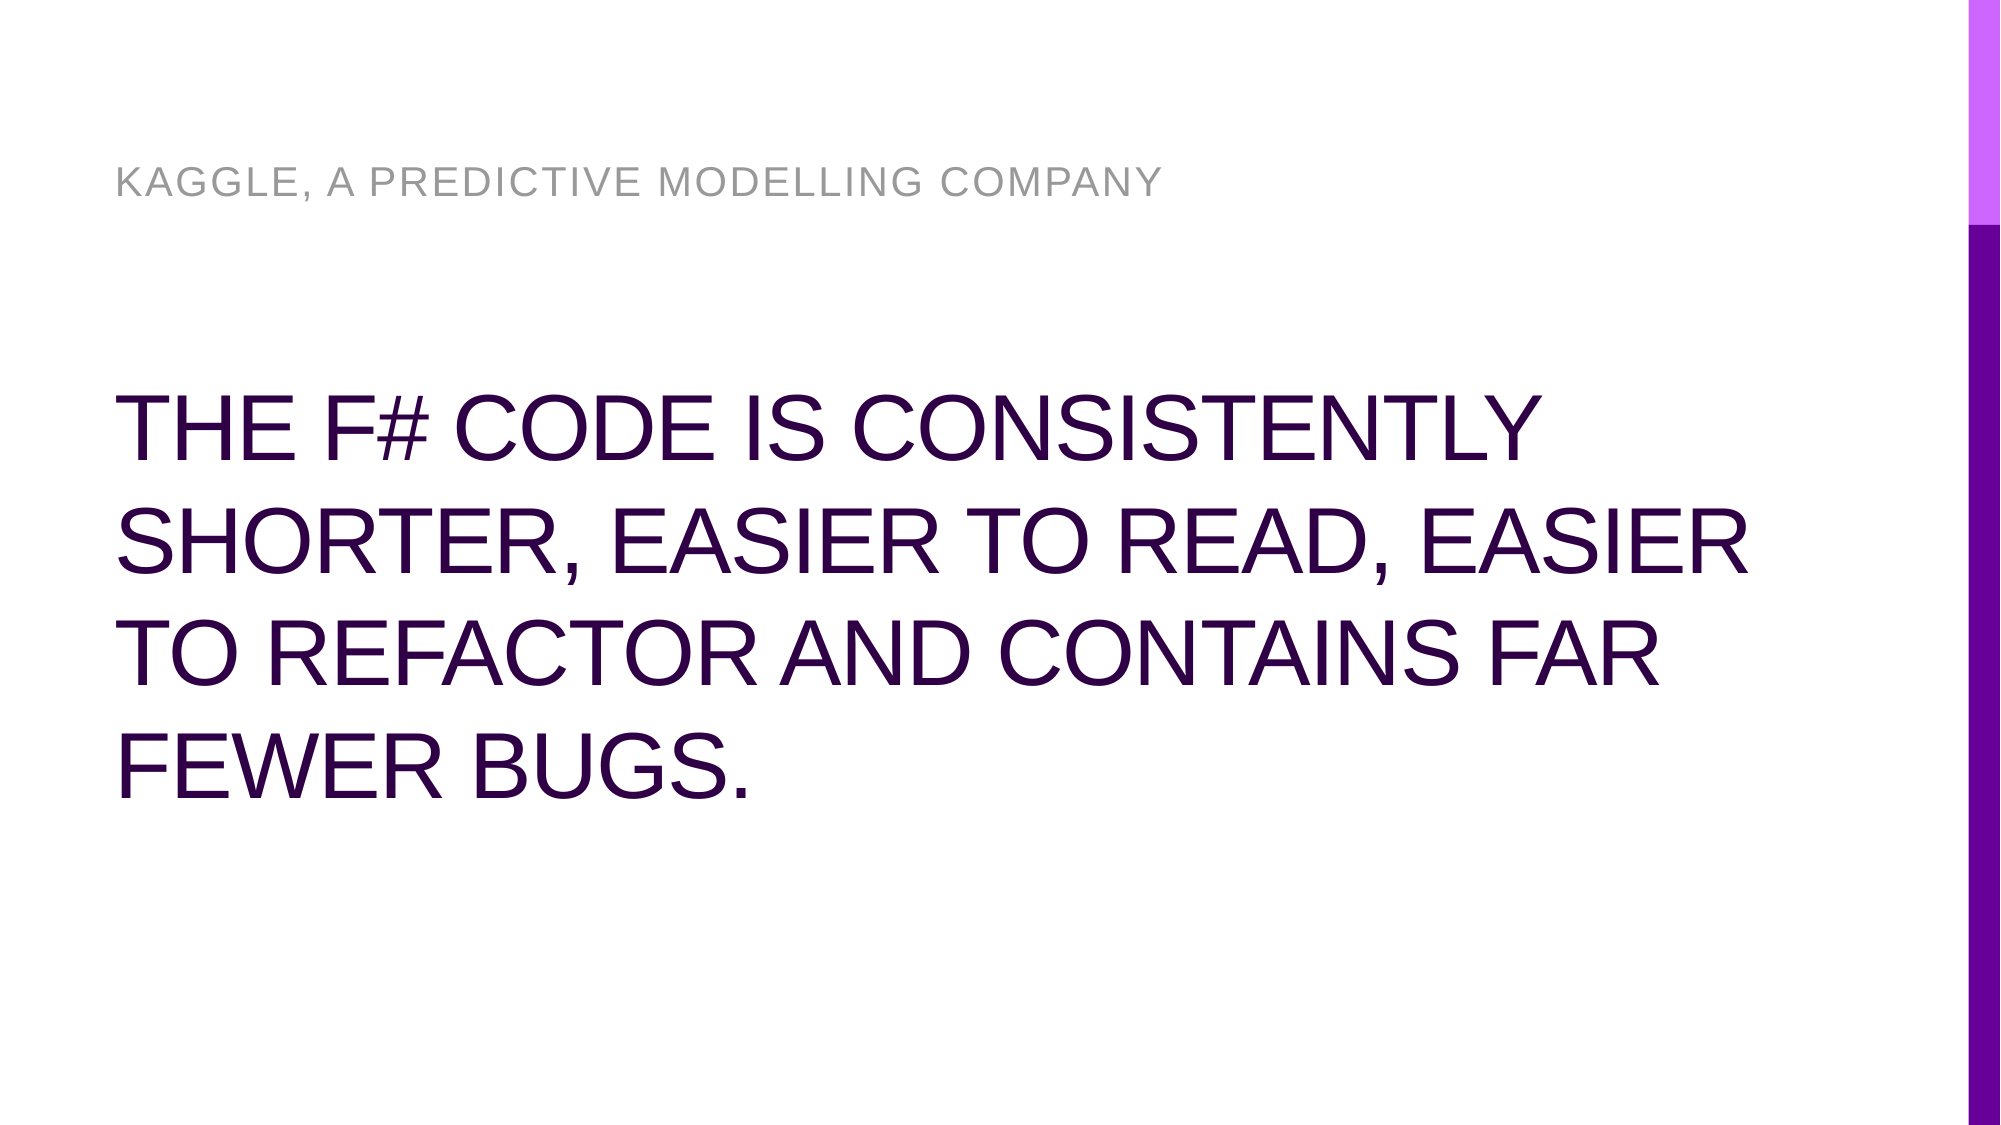

Kaggle, a predictive modelling company
# The F# code is consistently shorter, easier to read, easier to refactor and contains far fewer bugs.